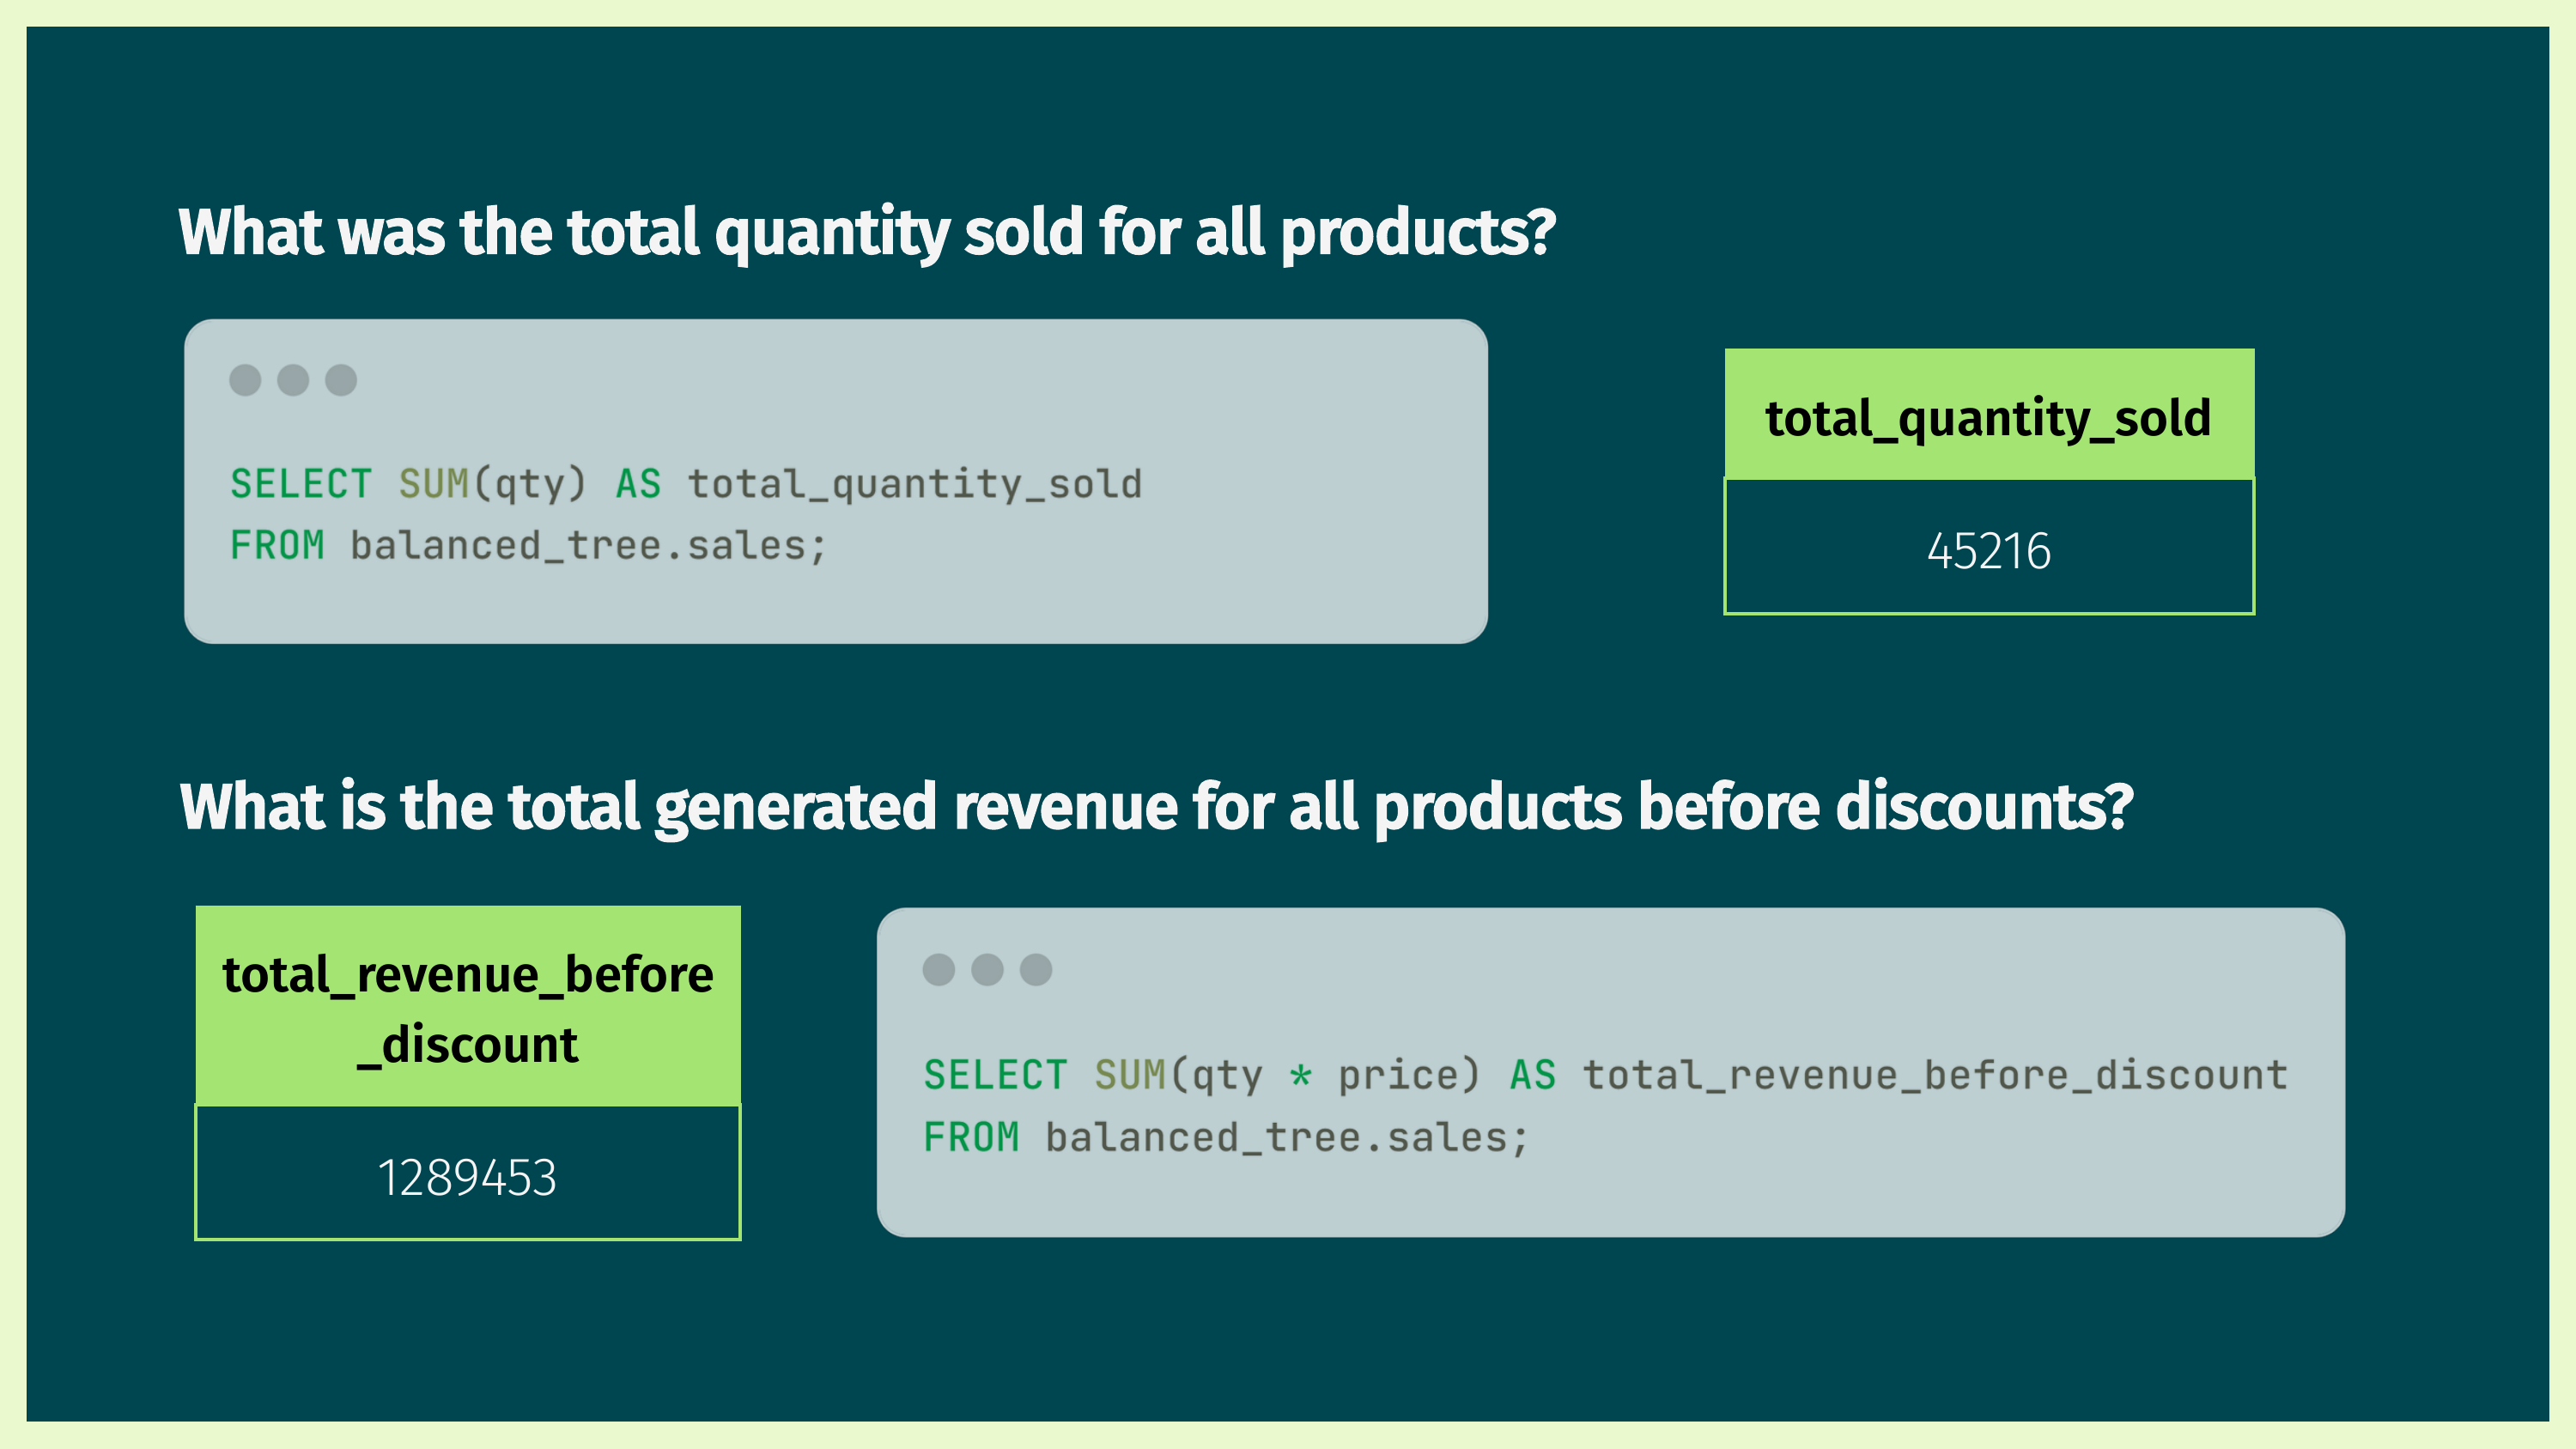

What was the total quantity sold for all products?

| total\_quantity\_sold |
| --- |
| 45216 |
What is the total generated revenue for all products before discounts?

| total\_revenue\_before\_discount |
| --- |
| 1289453 |